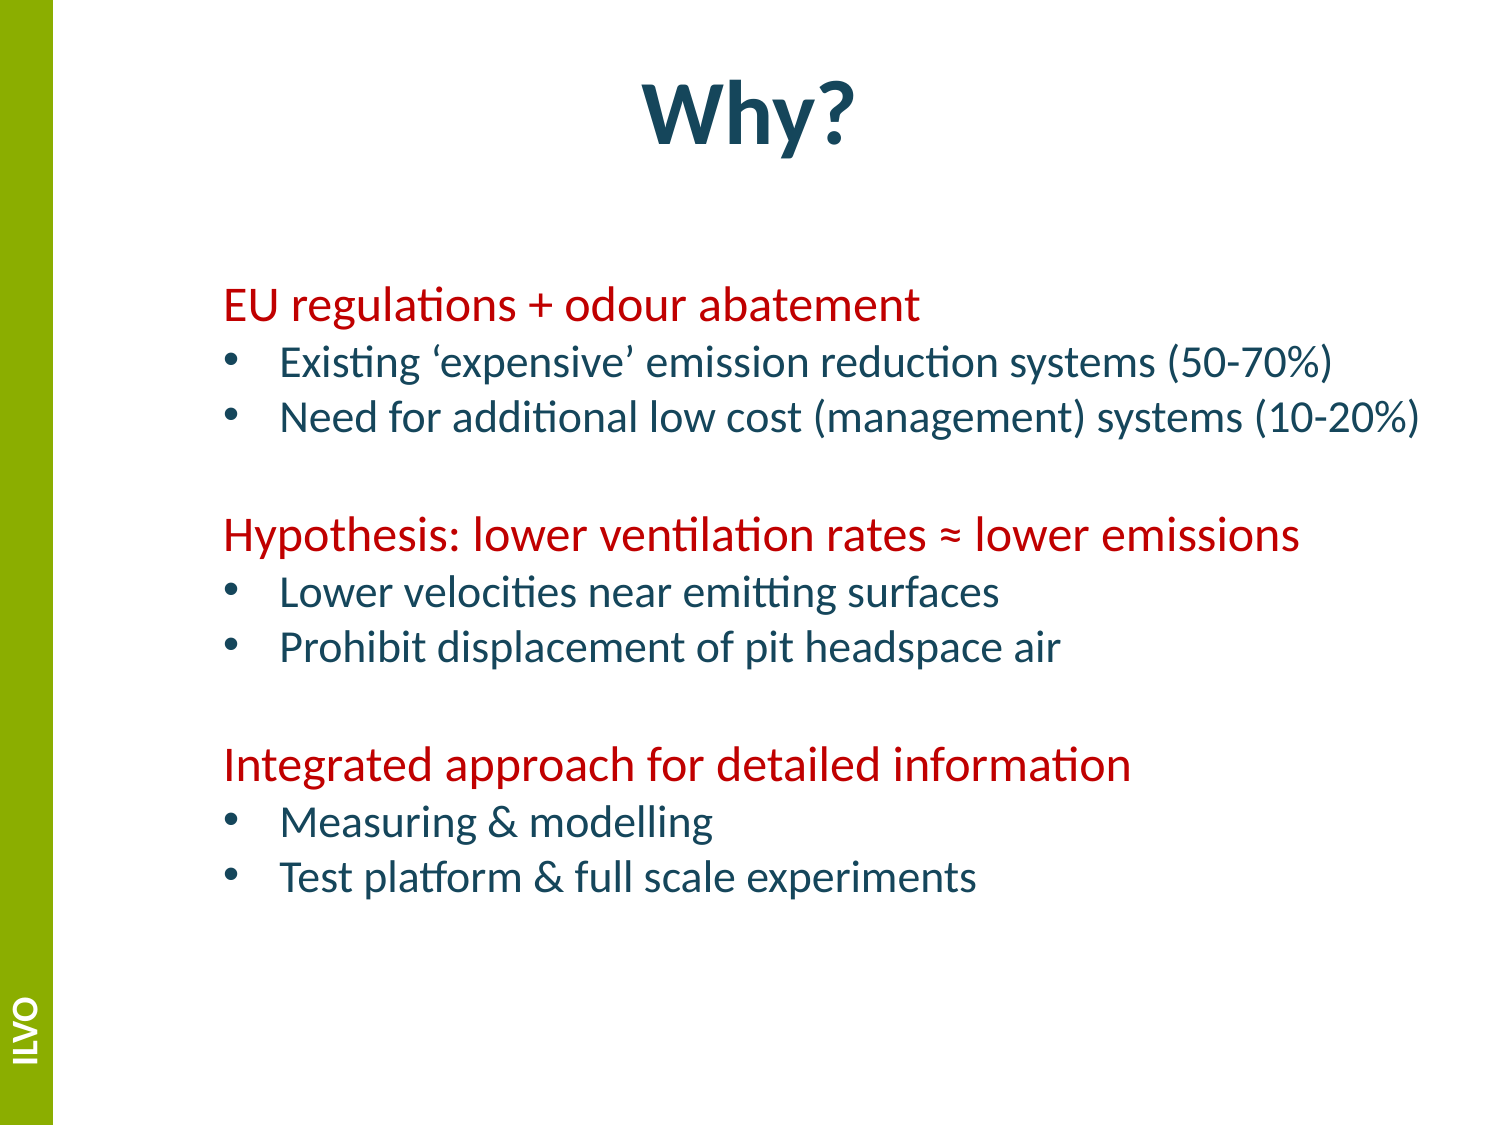

Why?
EU regulations + odour abatement
Existing ‘expensive’ emission reduction systems (50-70%)
Need for additional low cost (management) systems (10-20%)

Hypothesis: lower ventilation rates ≈ lower emissions
Lower velocities near emitting surfaces
Prohibit displacement of pit headspace air

Integrated approach for detailed information
Measuring & modelling
Test platform & full scale experiments